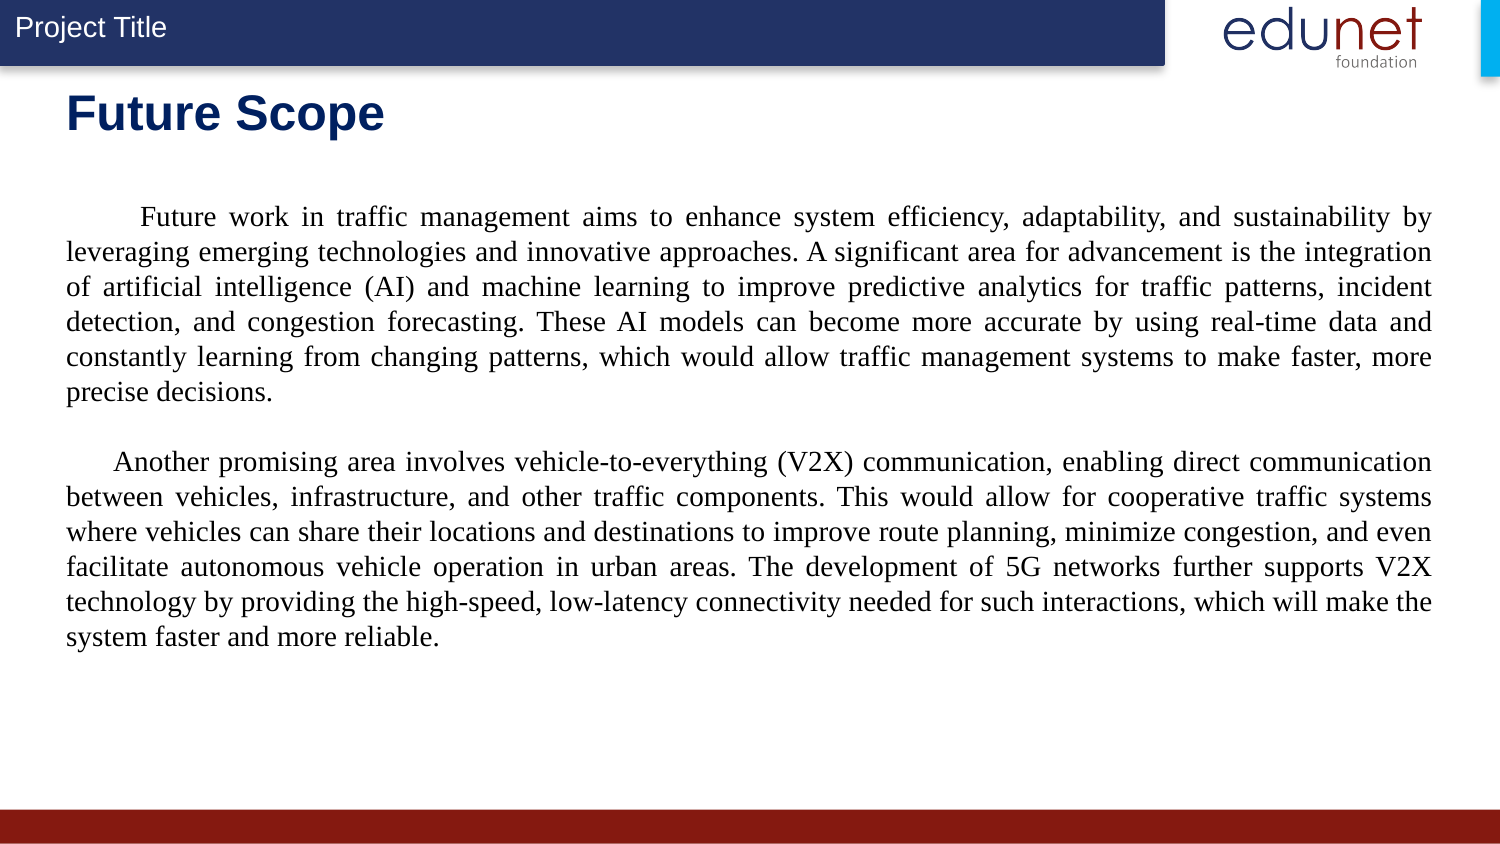

# Future Scope
      Future work in traffic management aims to enhance system efficiency, adaptability, and sustainability by leveraging emerging technologies and innovative approaches. A significant area for advancement is the integration of artificial intelligence (AI) and machine learning to improve predictive analytics for traffic patterns, incident detection, and congestion forecasting. These AI models can become more accurate by using real-time data and constantly learning from changing patterns, which would allow traffic management systems to make faster, more precise decisions.

     Another promising area involves vehicle-to-everything (V2X) communication, enabling direct communication between vehicles, infrastructure, and other traffic components. This would allow for cooperative traffic systems where vehicles can share their locations and destinations to improve route planning, minimize congestion, and even facilitate autonomous vehicle operation in urban areas. The development of 5G networks further supports V2X technology by providing the high-speed, low-latency connectivity needed for such interactions, which will make the system faster and more reliable.